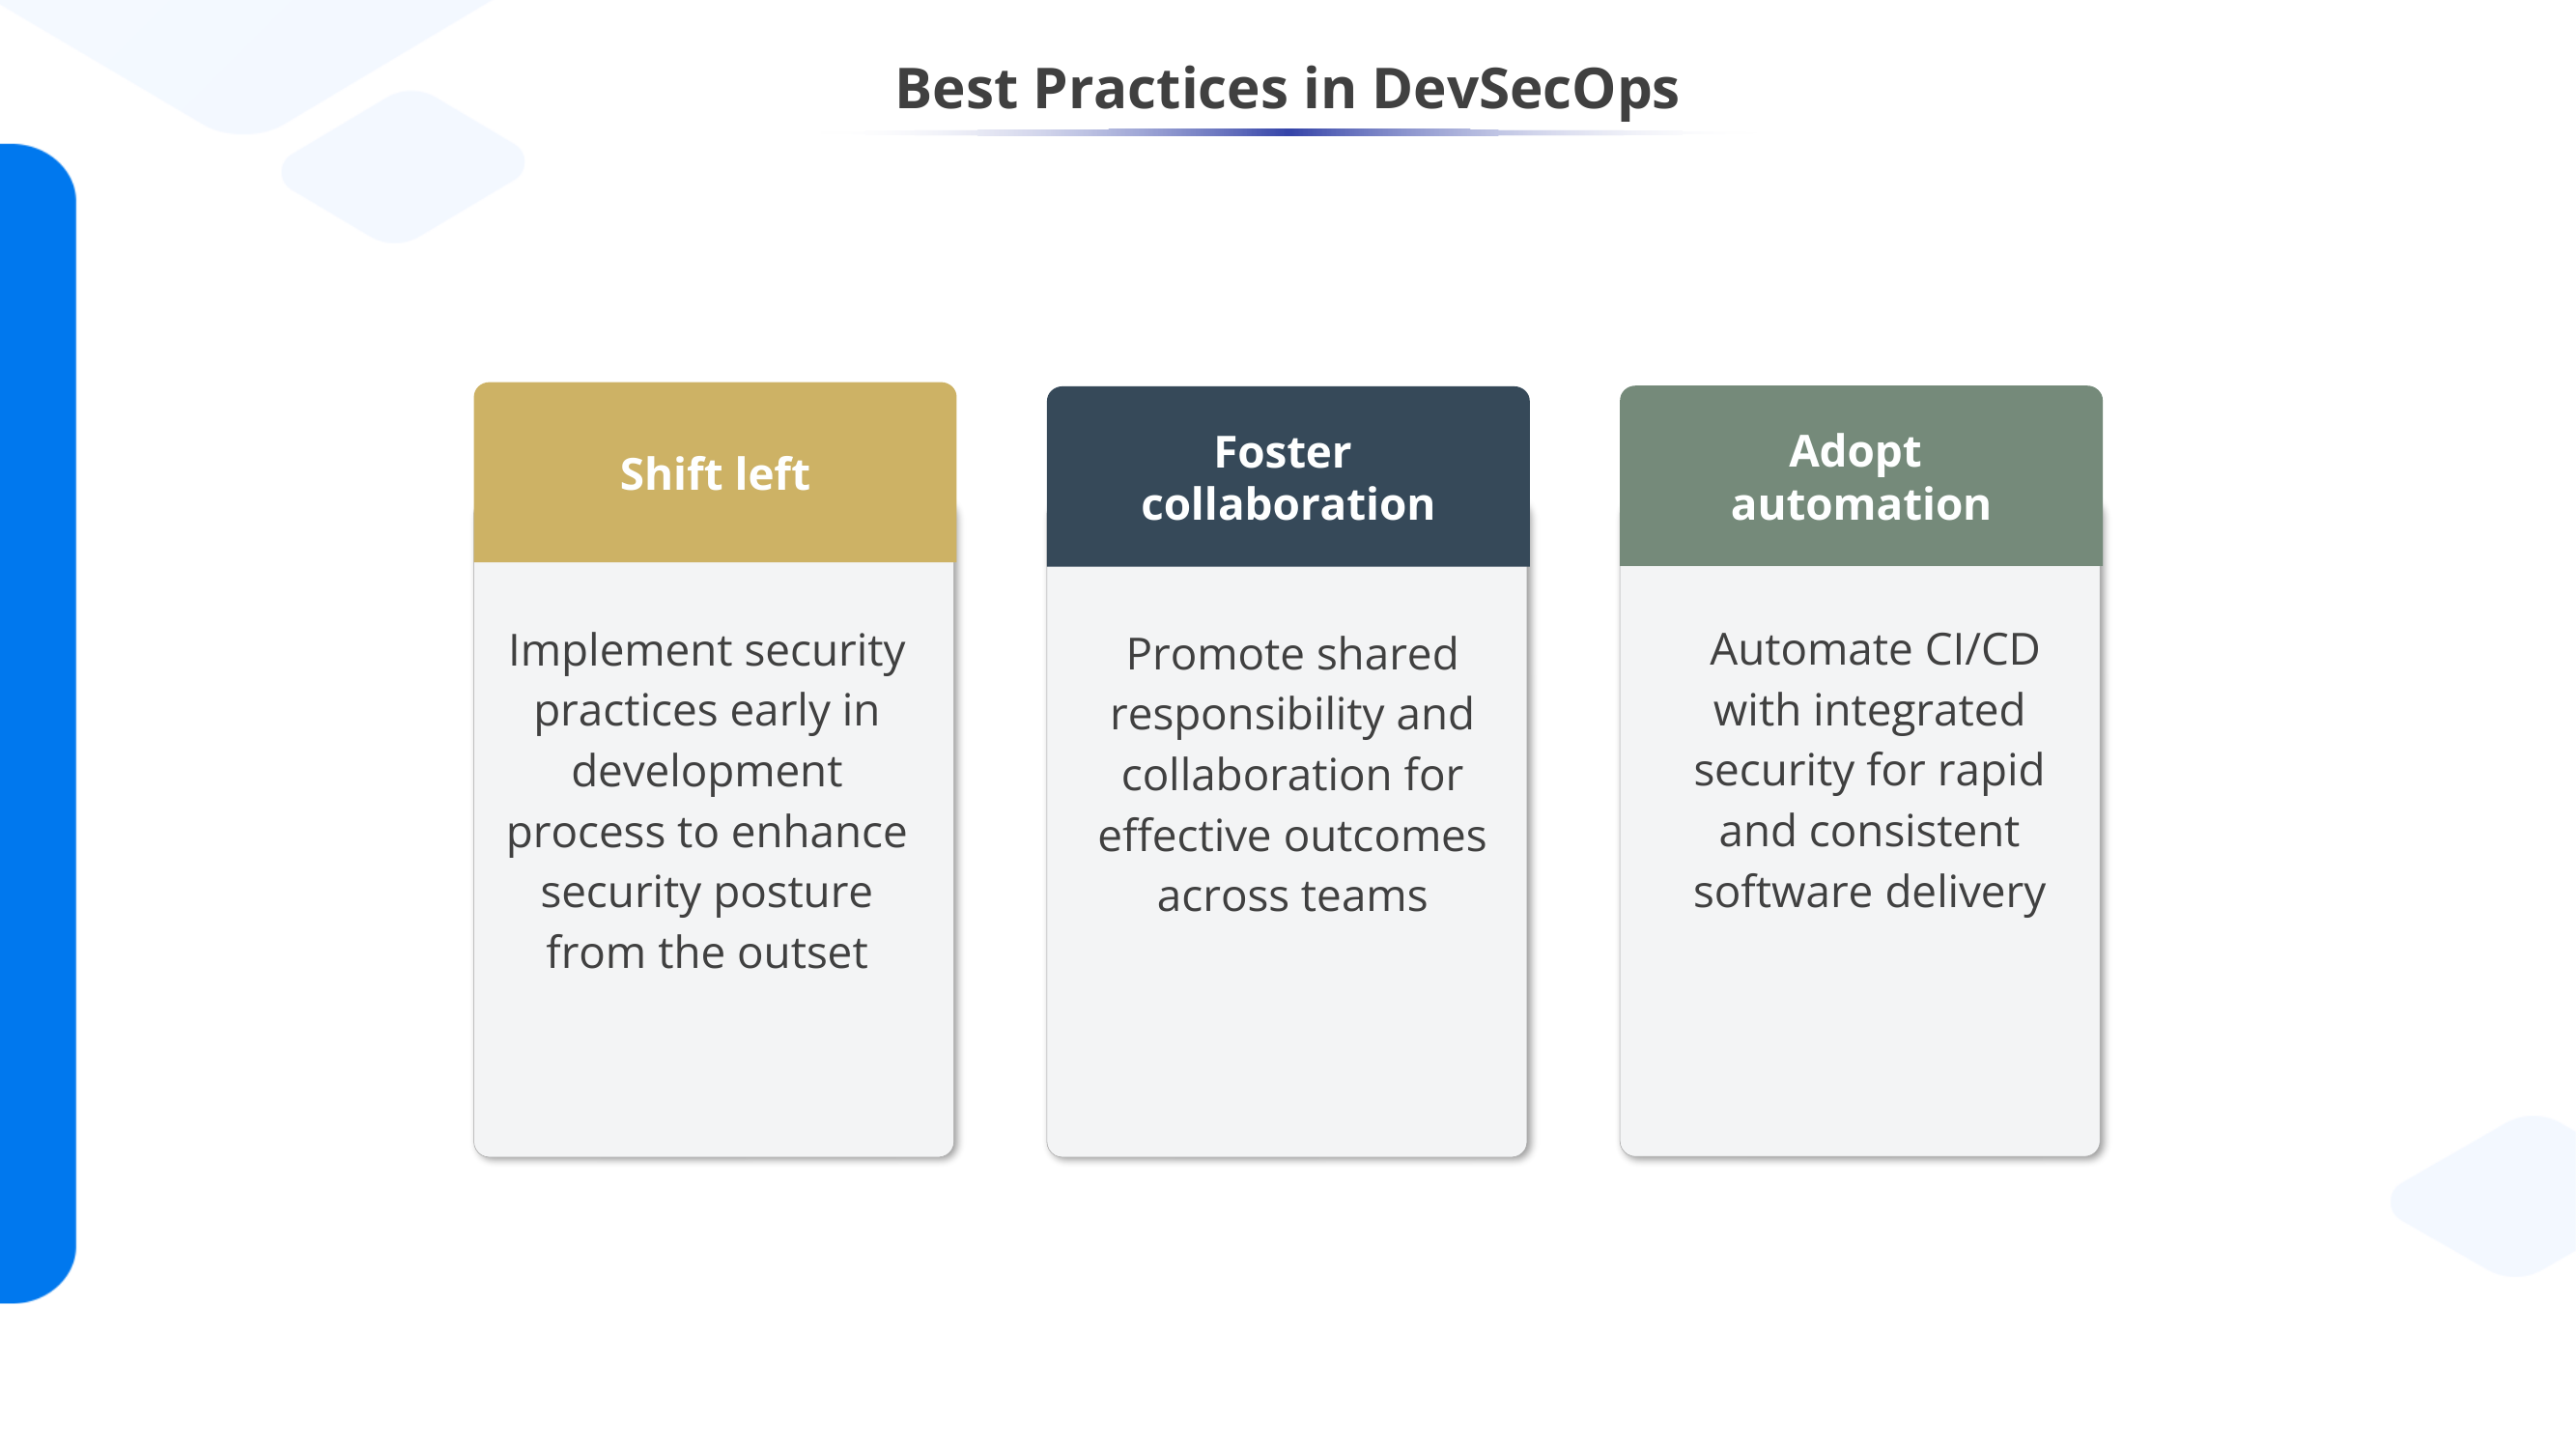

# Best Practices in DevSecOps

Shift left
Adopt
automation
Foster
collaboration

 Automate CI/CD with integrated security for rapid and consistent software delivery
Implement security practices early in development process to enhance security posture from the outset
Promote shared responsibility and collaboration for effective outcomes across teams